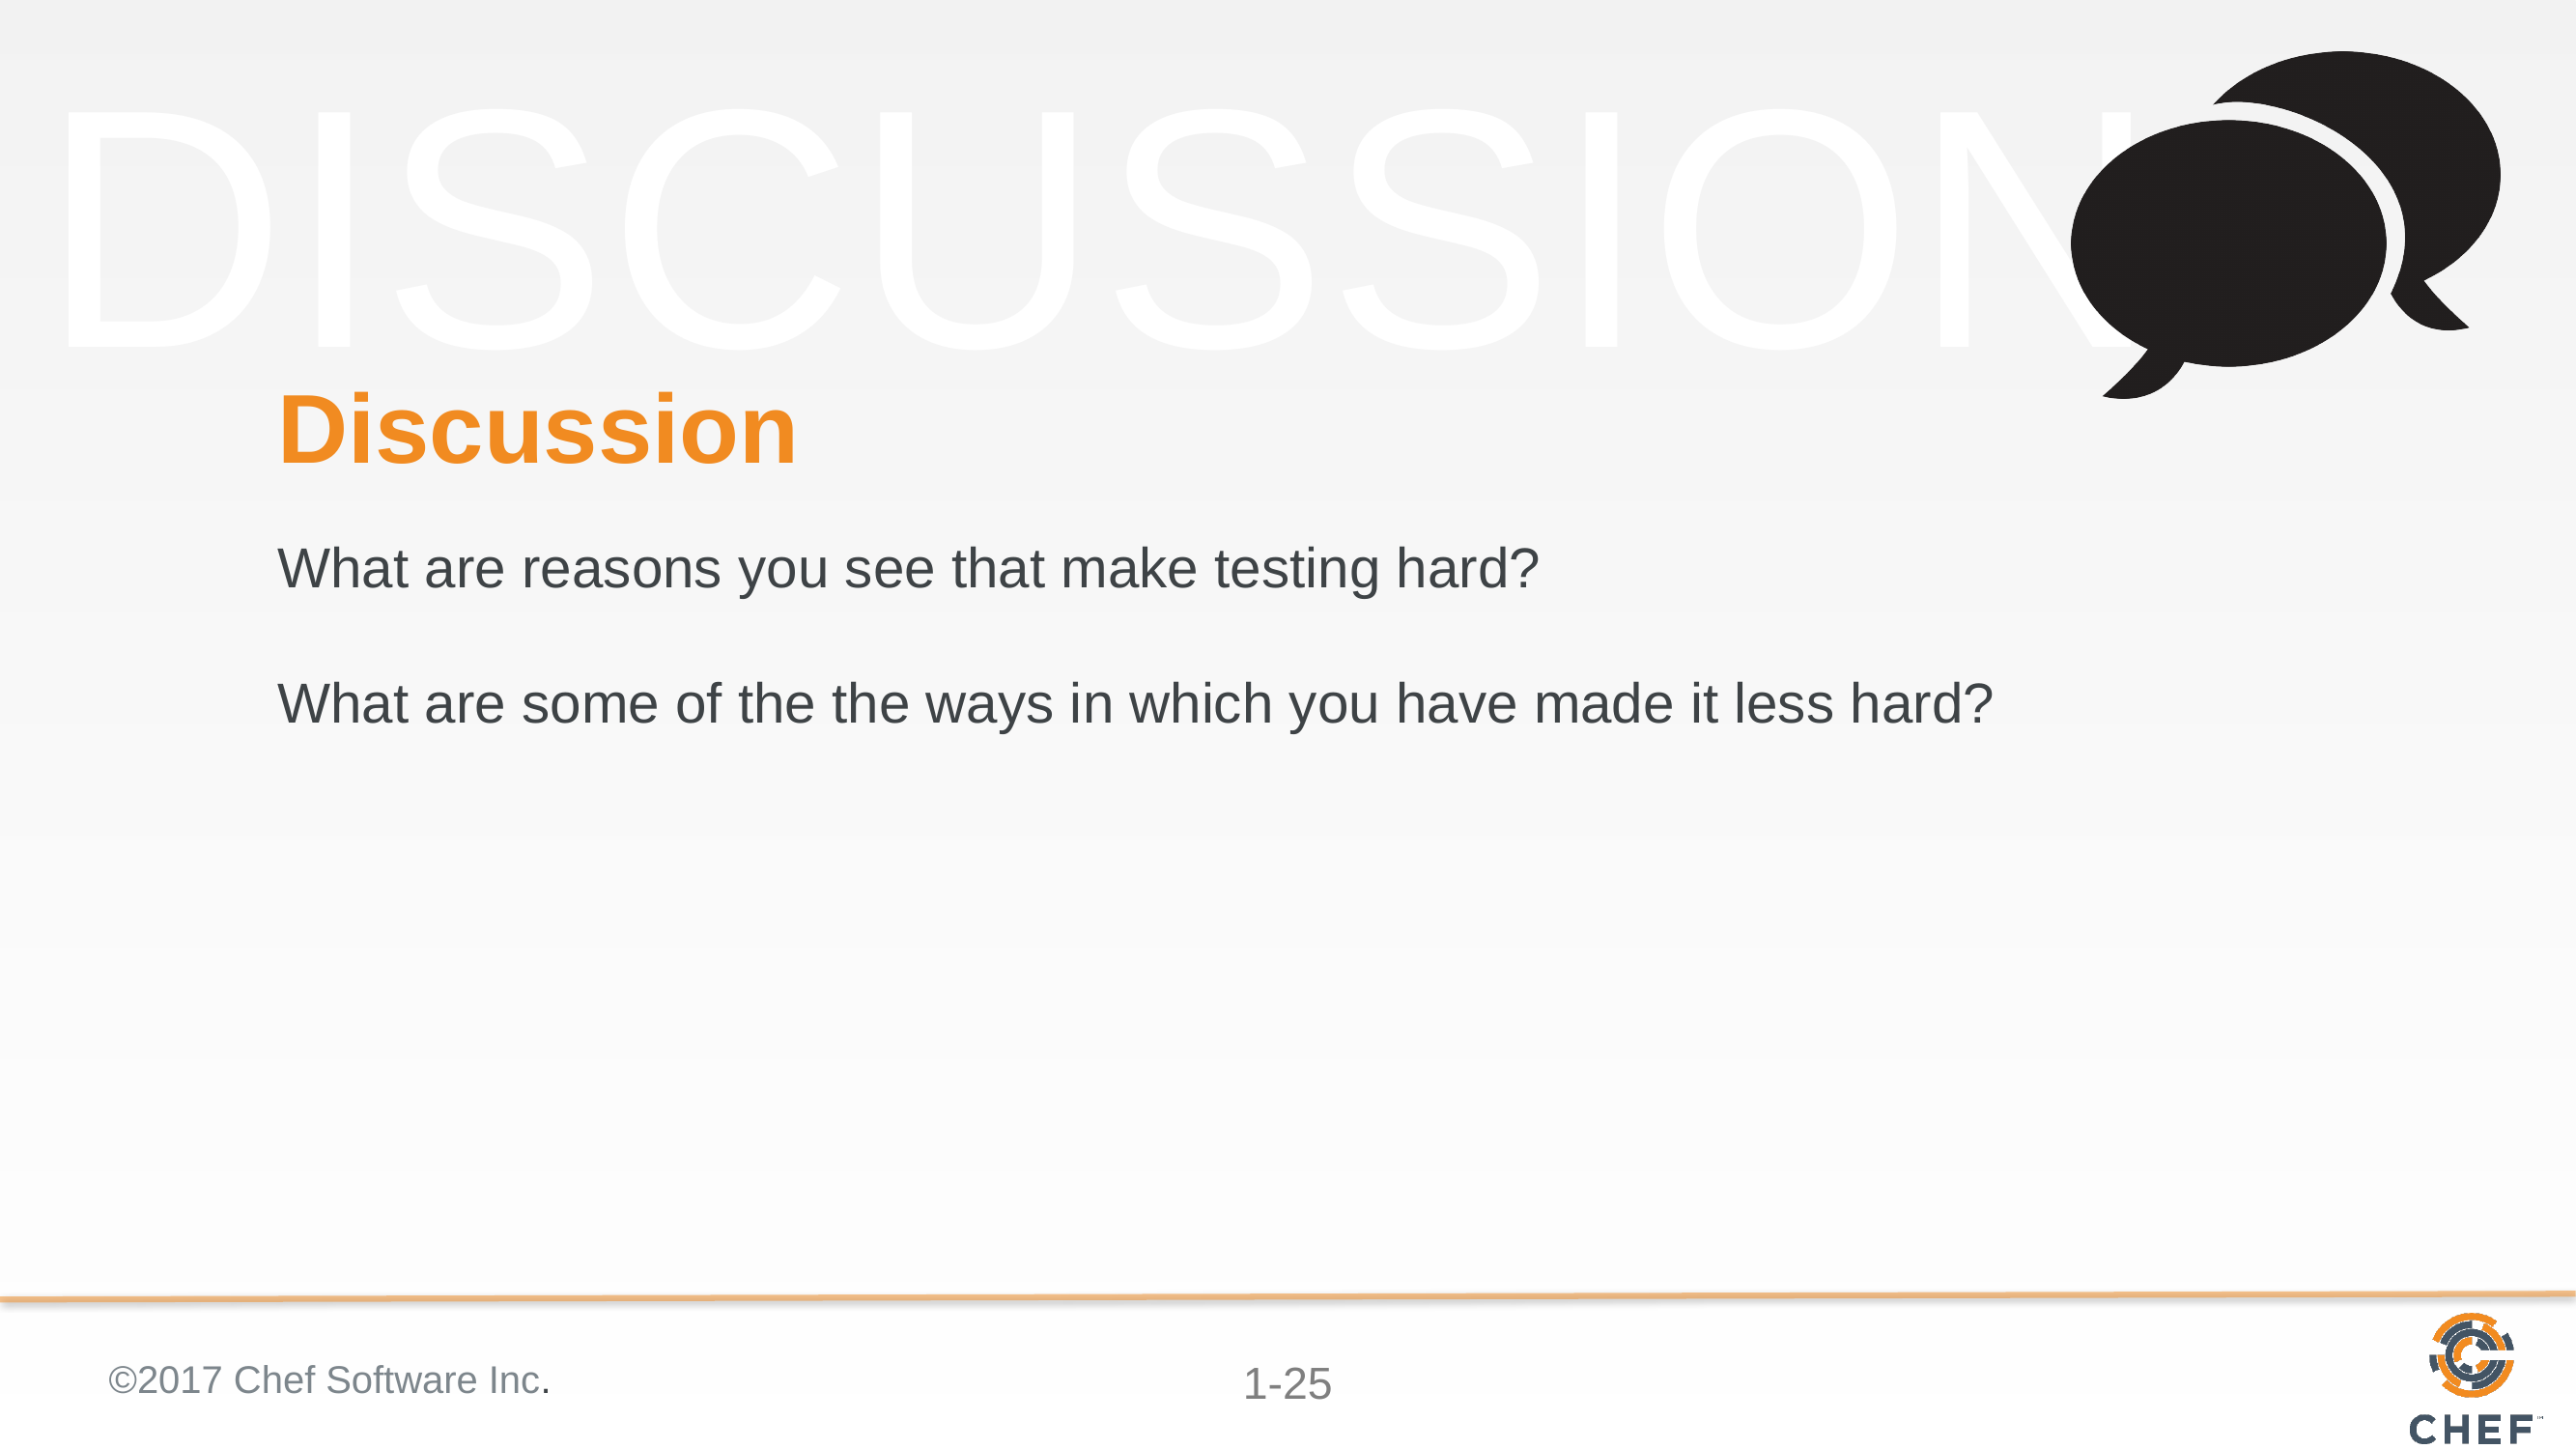

# Discussion
What are reasons you see that make testing hard?

What are some of the the ways in which you have made it less hard?